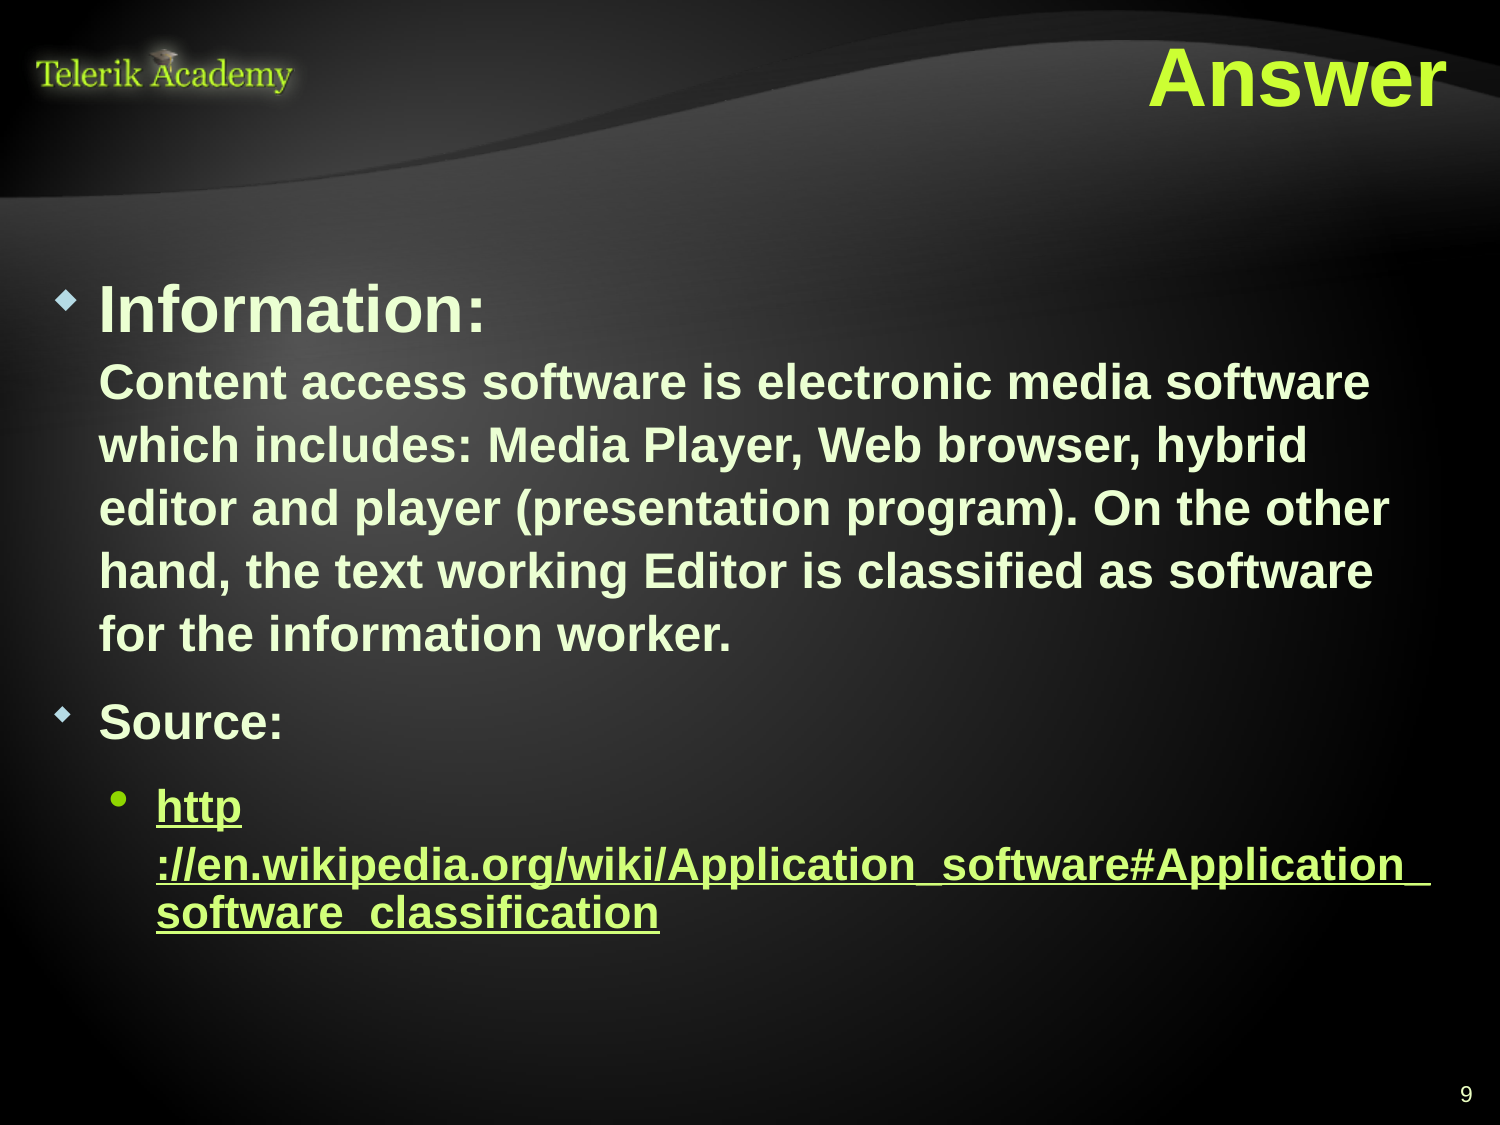

# Answer

Information:
Content access software is electronic media software which includes: Media Player, Web browser, hybrid editor and player (presentation program). On the other hand, the text working Editor is classified as software for the information worker.
Source:
http://en.wikipedia.org/wiki/Application_software#Application_software_classification
9